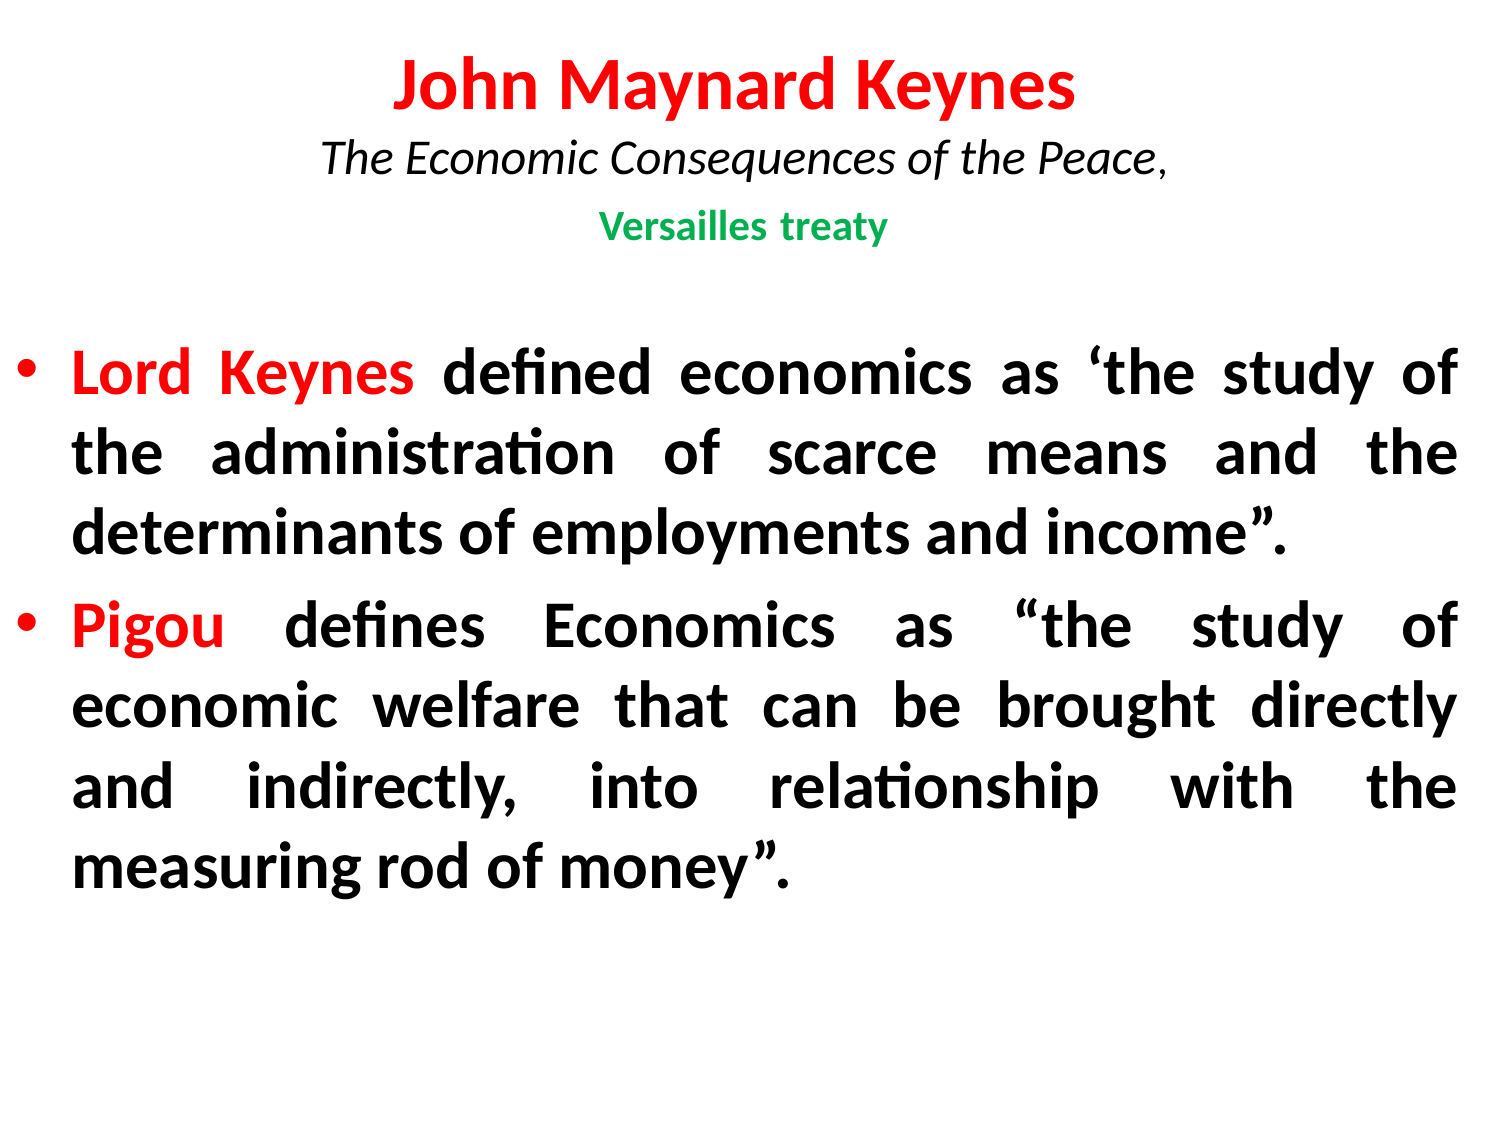

# John Maynard Keynes  The Economic Consequences of the Peace, Versailles treaty
Lord Keynes defined economics as ‘the study of the administration of scarce means and the determinants of employments and income”.
Pigou defines Economics as “the study of economic welfare that can be brought directly and indirectly, into relationship with the measuring rod of money”.